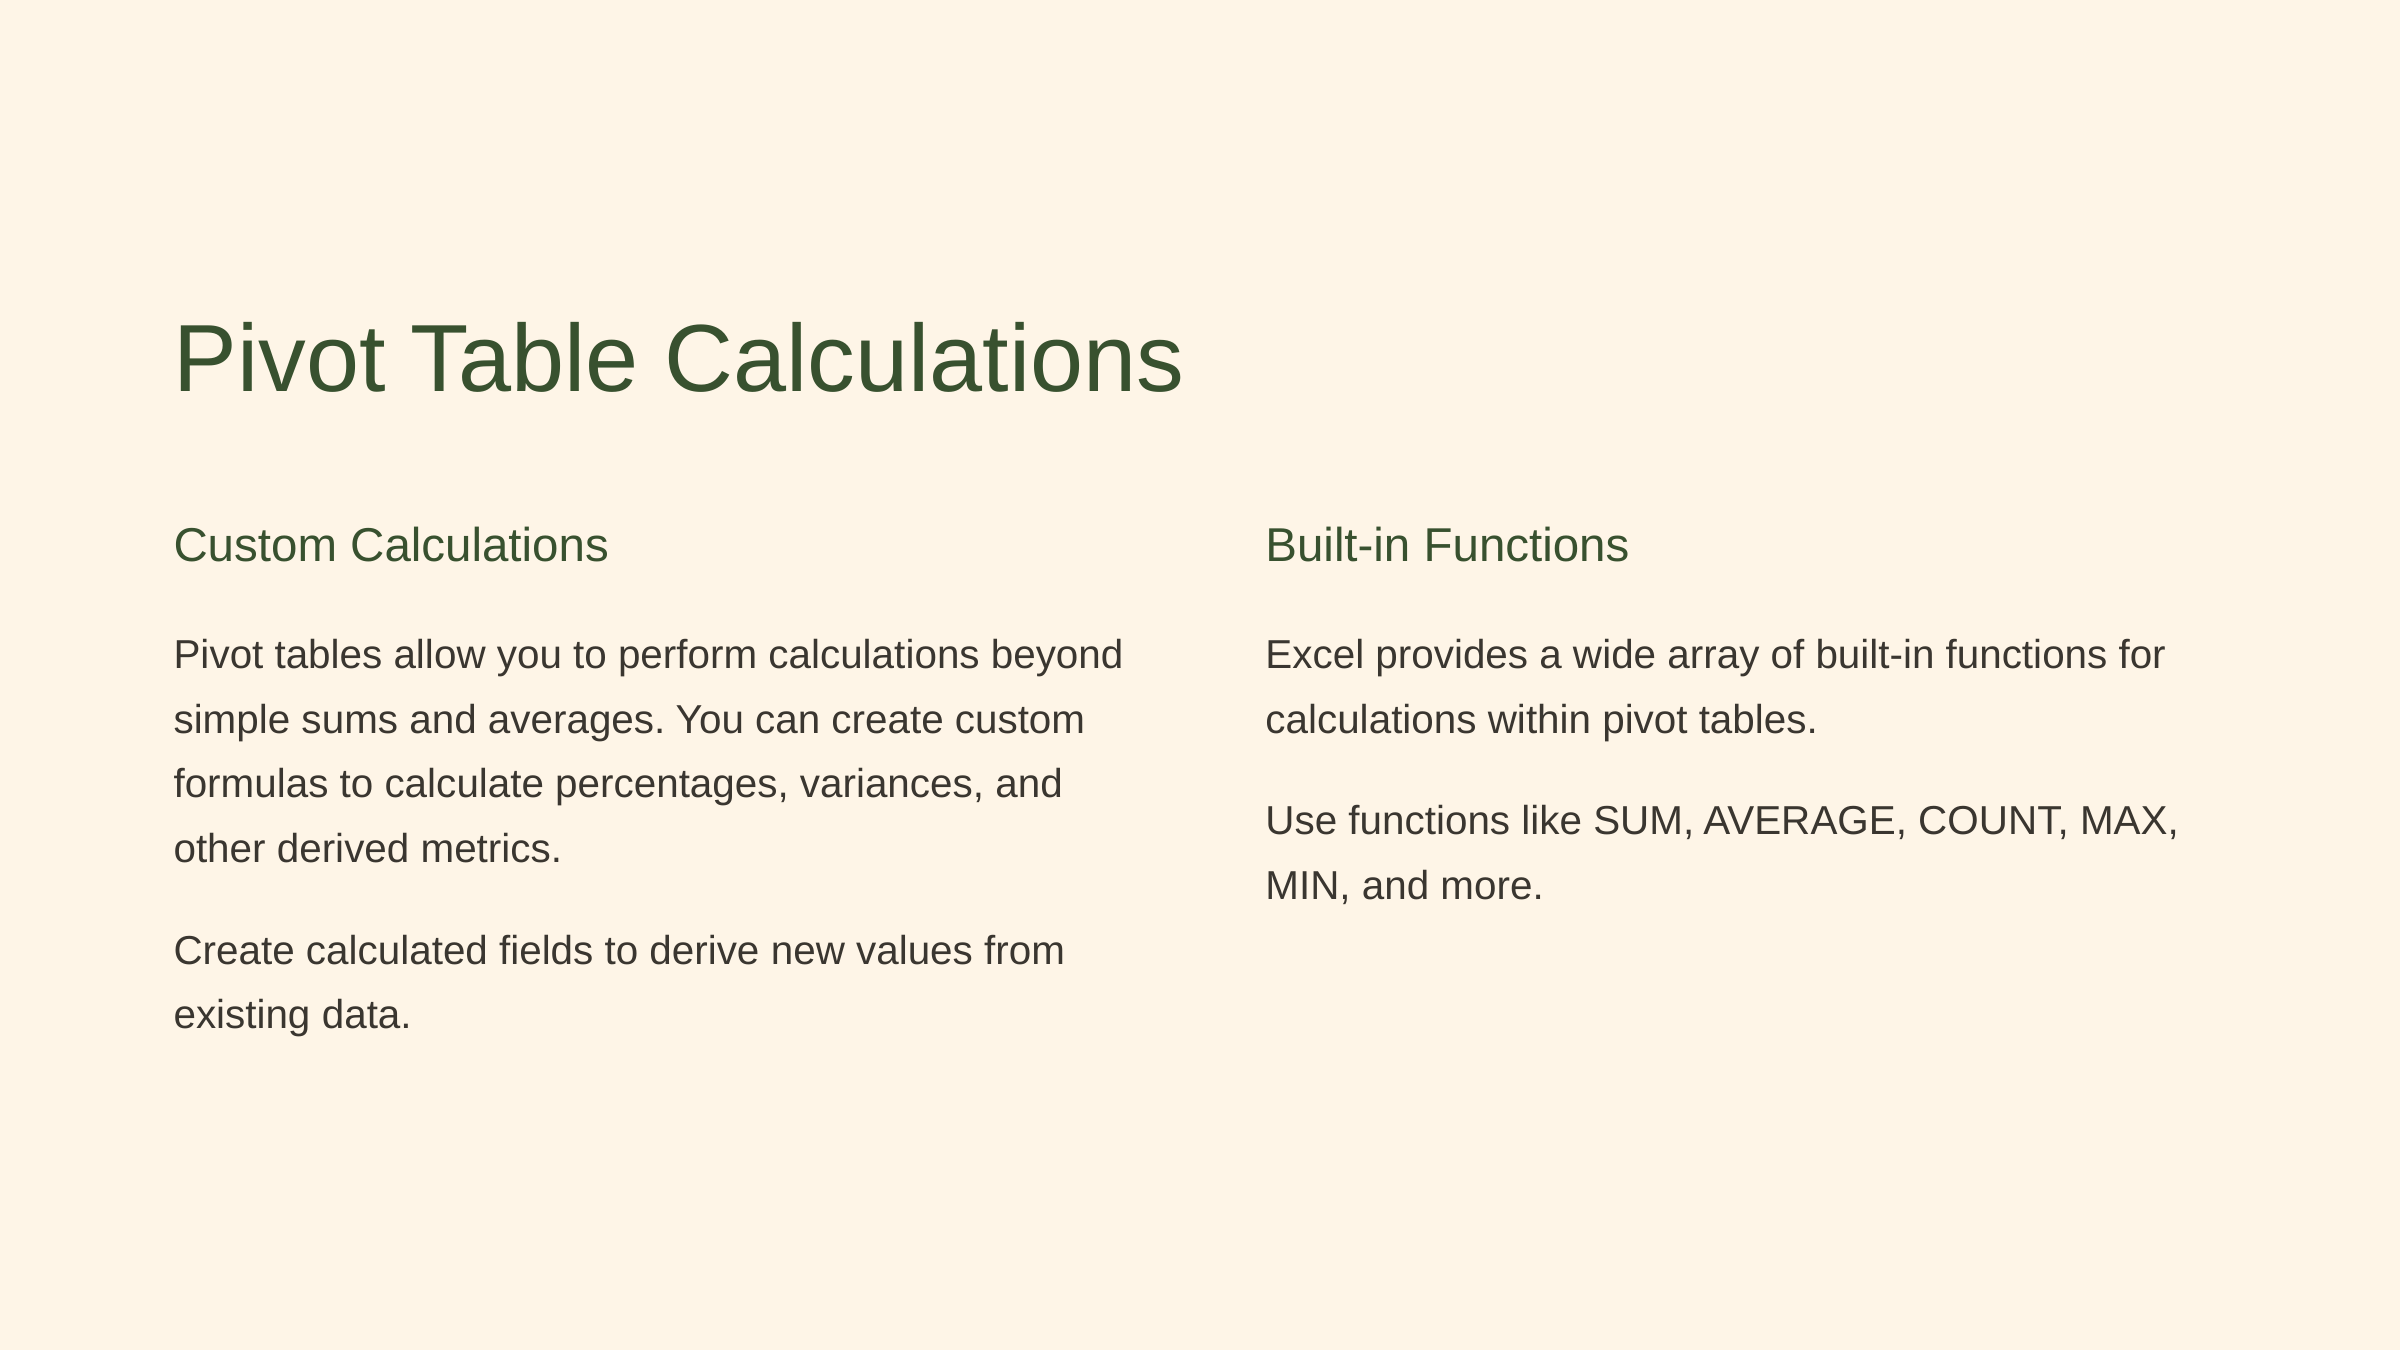

Pivot Table Calculations
Custom Calculations
Built-in Functions
Pivot tables allow you to perform calculations beyond simple sums and averages. You can create custom formulas to calculate percentages, variances, and other derived metrics.
Excel provides a wide array of built-in functions for calculations within pivot tables.
Use functions like SUM, AVERAGE, COUNT, MAX, MIN, and more.
Create calculated fields to derive new values from existing data.